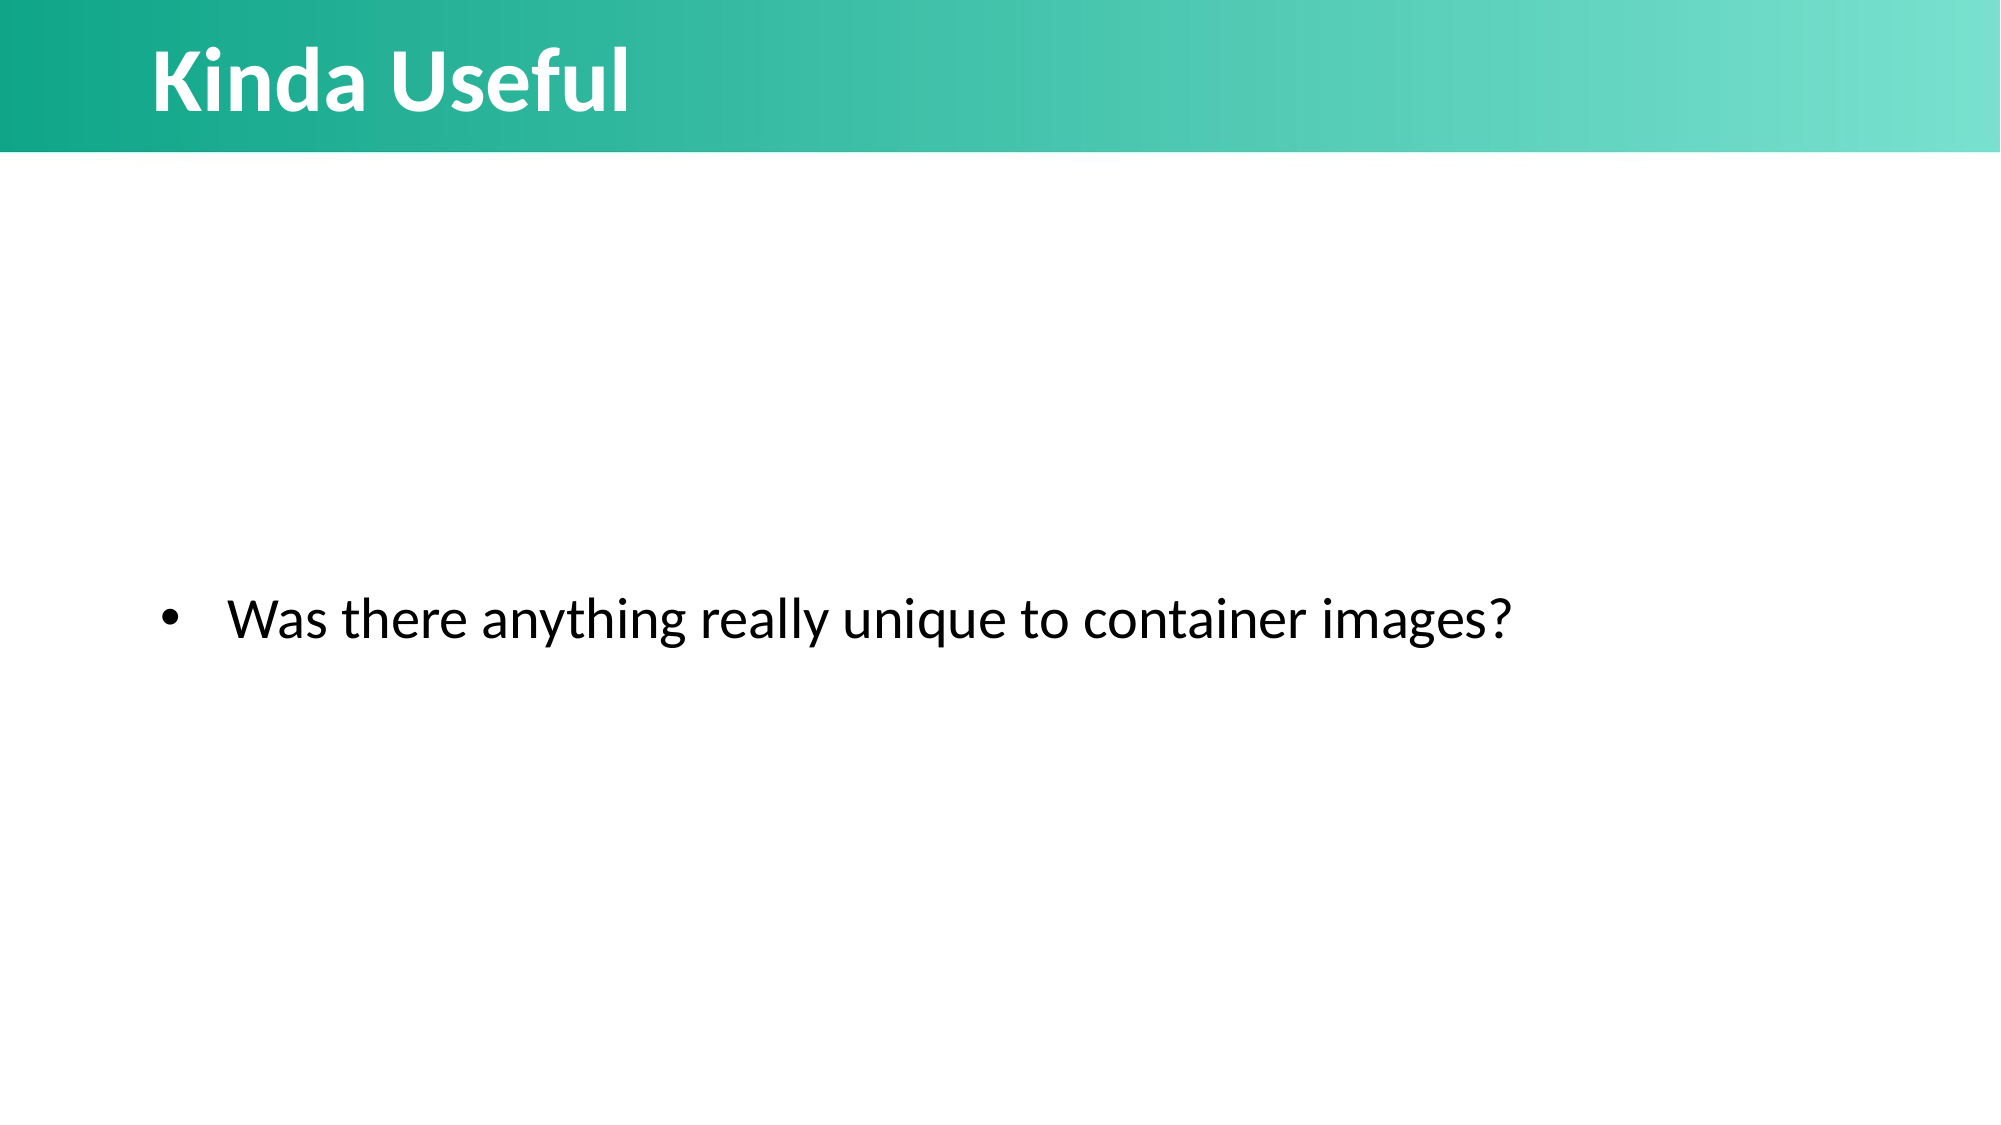

# Kinda Useful
Was there anything really unique to container images?